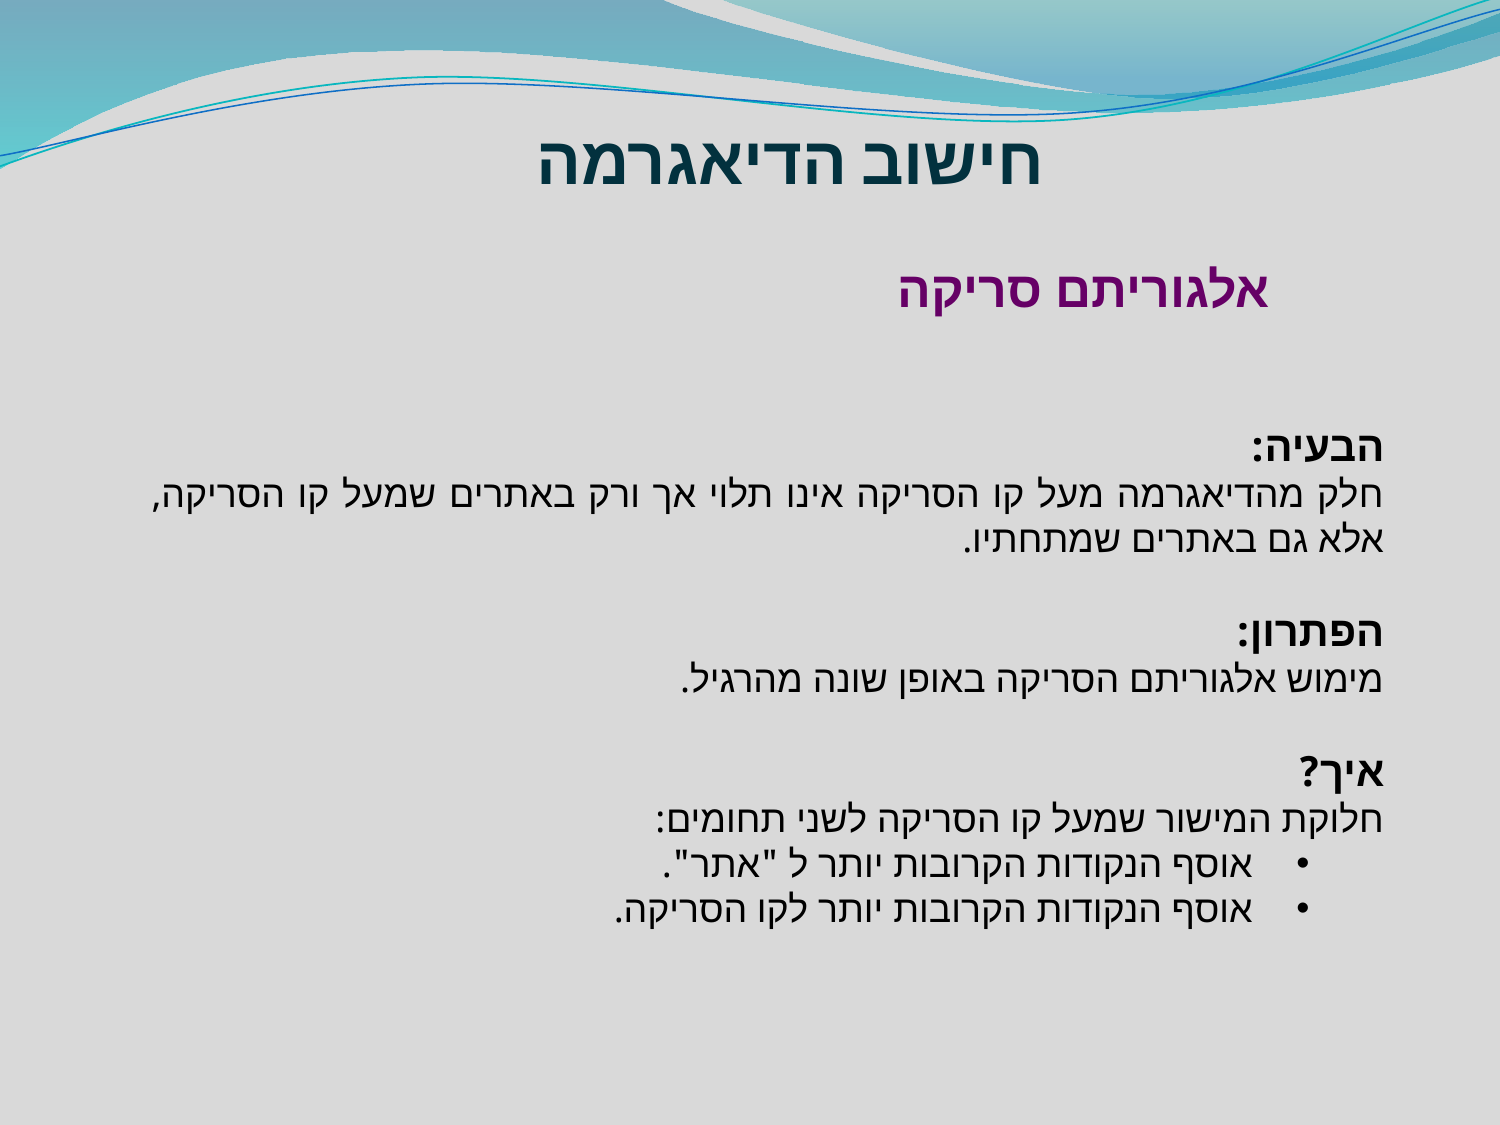

חישוב הדיאגרמה

אלגוריתם סריקה
הבעיה:
חלק מהדיאגרמה מעל קו הסריקה אינו תלוי אך ורק באתרים שמעל קו הסריקה, אלא גם באתרים שמתחתיו.

הפתרון:
מימוש אלגוריתם הסריקה באופן שונה מהרגיל.

איך?
חלוקת המישור שמעל קו הסריקה לשני תחומים:
אוסף הנקודות הקרובות יותר ל "אתר".
אוסף הנקודות הקרובות יותר לקו הסריקה.